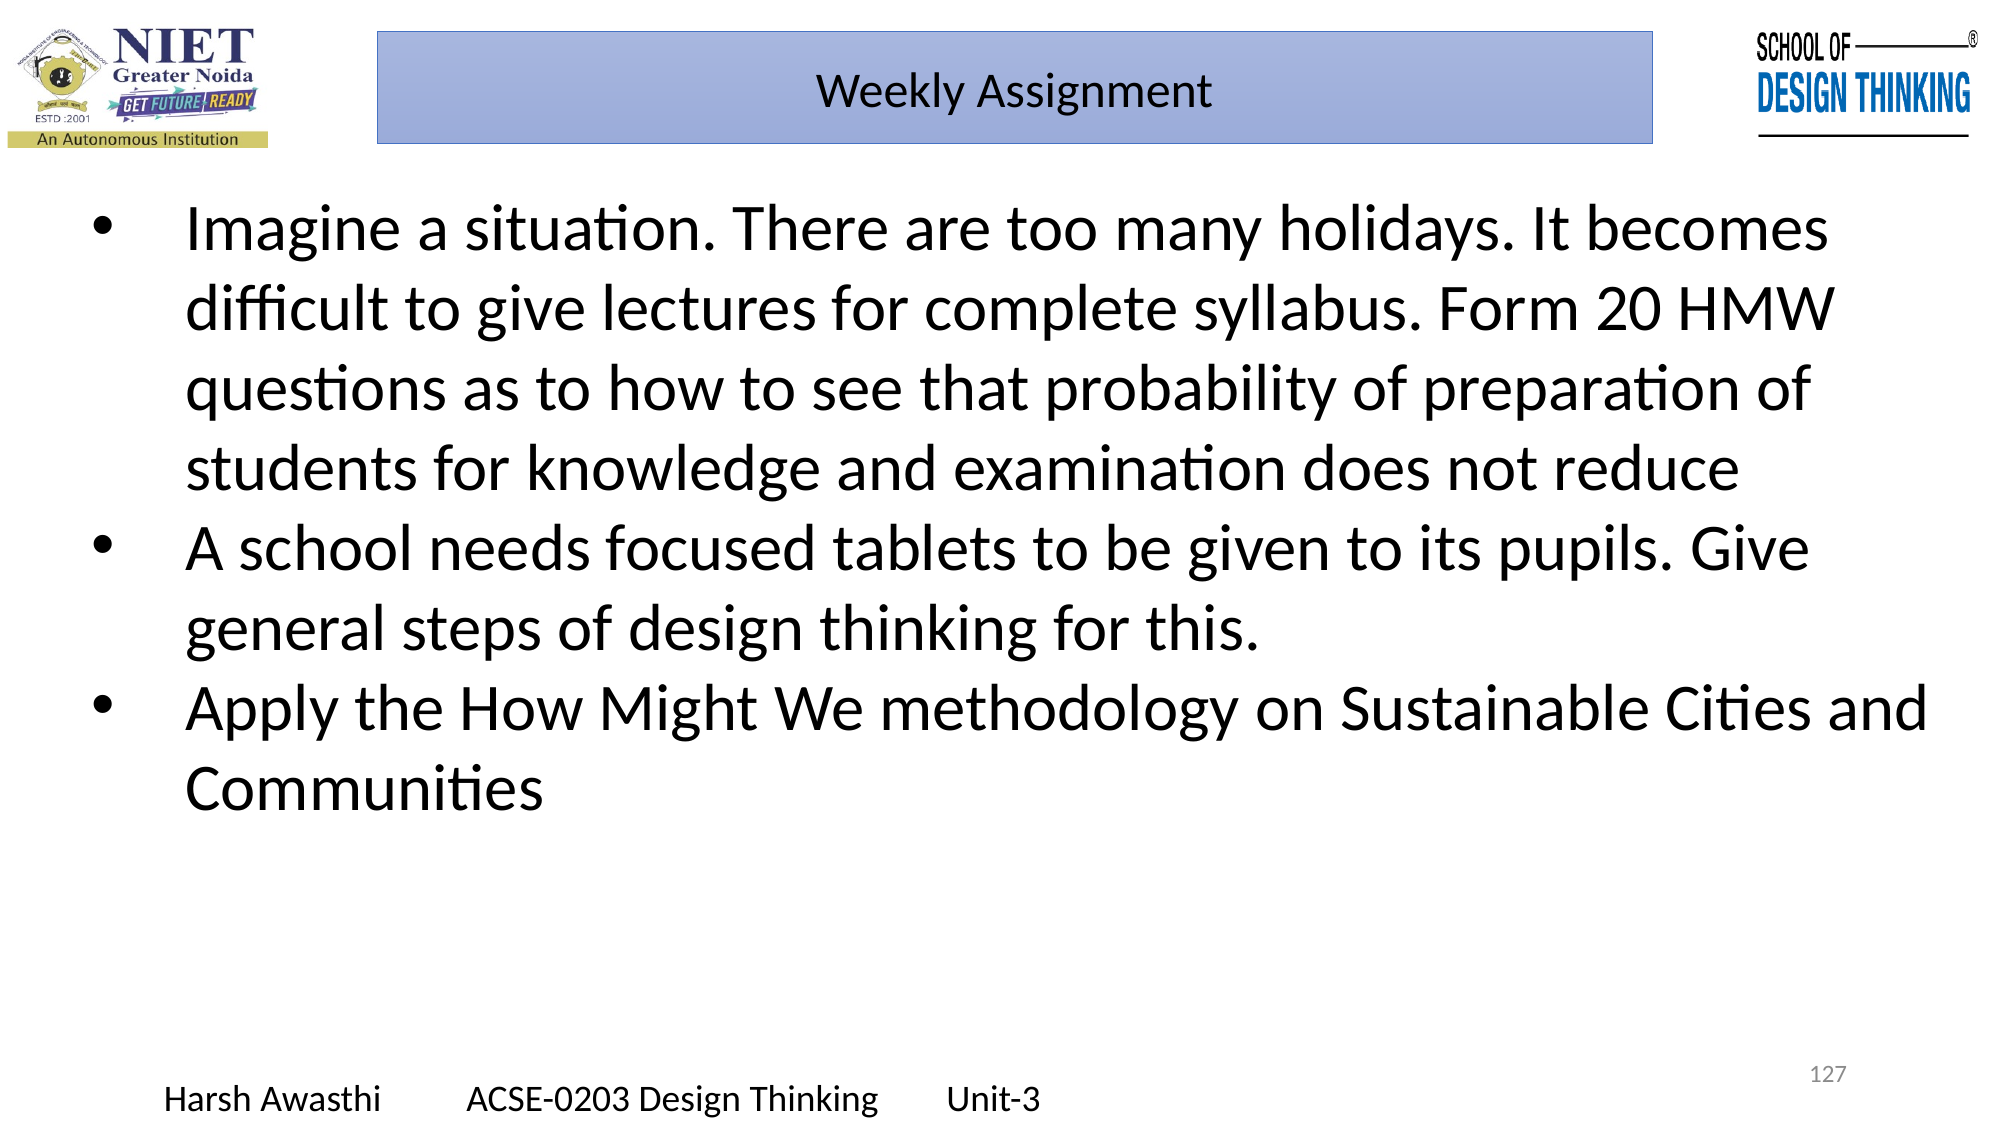

Weekly Assignment
Imagine a situation. There are too many holidays. It becomes difficult to give lectures for complete syllabus. Form 20 HMW questions as to how to see that probability of preparation of students for knowledge and examination does not reduce
A school needs focused tablets to be given to its pupils. Give general steps of design thinking for this.
Apply the How Might We methodology on Sustainable Cities and Communities
127
Harsh Awasthi          ACSE-0203 Design Thinking        Unit-3